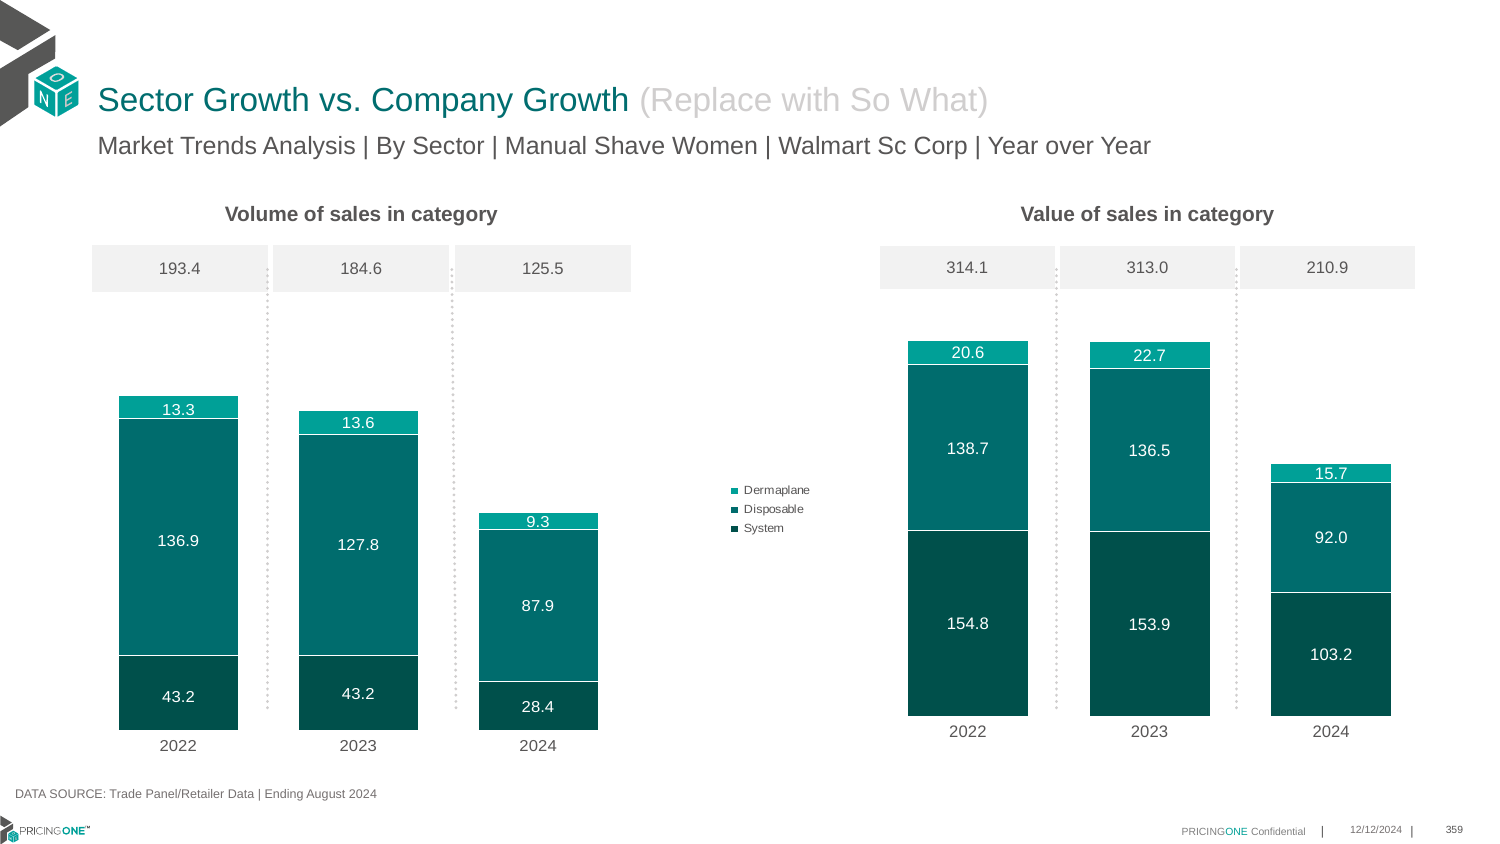

# Sector Growth vs. Company Growth (Replace with So What)
Market Trends Analysis | By Sector | Manual Shave Women | Walmart Sc Corp | Year over Year
| Value of sales in category |  |  |
| --- | --- | --- |
| 314.1 | 313.0 | 210.9 |
| Volume of sales in category |  |  |
| --- | --- | --- |
| 193.4 | 184.6 | 125.5 |

### Chart

| Category | System | Disposable | Dermaplane |
|---|---|---|---|
| 2022 | 154.82743 | 138.677796 | 20.644312 |
| 2023 | 153.863805 | 136.476903 | 22.690579 |
| 2024 | 103.159314 | 92.048041 | 15.682685 |

### Chart

| Category | System | Disposable | Dermaplane |
|---|---|---|---|
| 2022 | 43.203305 | 136.891526 | 13.278635 |
| 2023 | 43.167016 | 127.829681 | 13.596845 |
| 2024 | 28.403398 | 87.854291 | 9.277925 |
DATA SOURCE: Trade Panel/Retailer Data | Ending August 2024

12/12/2024
359